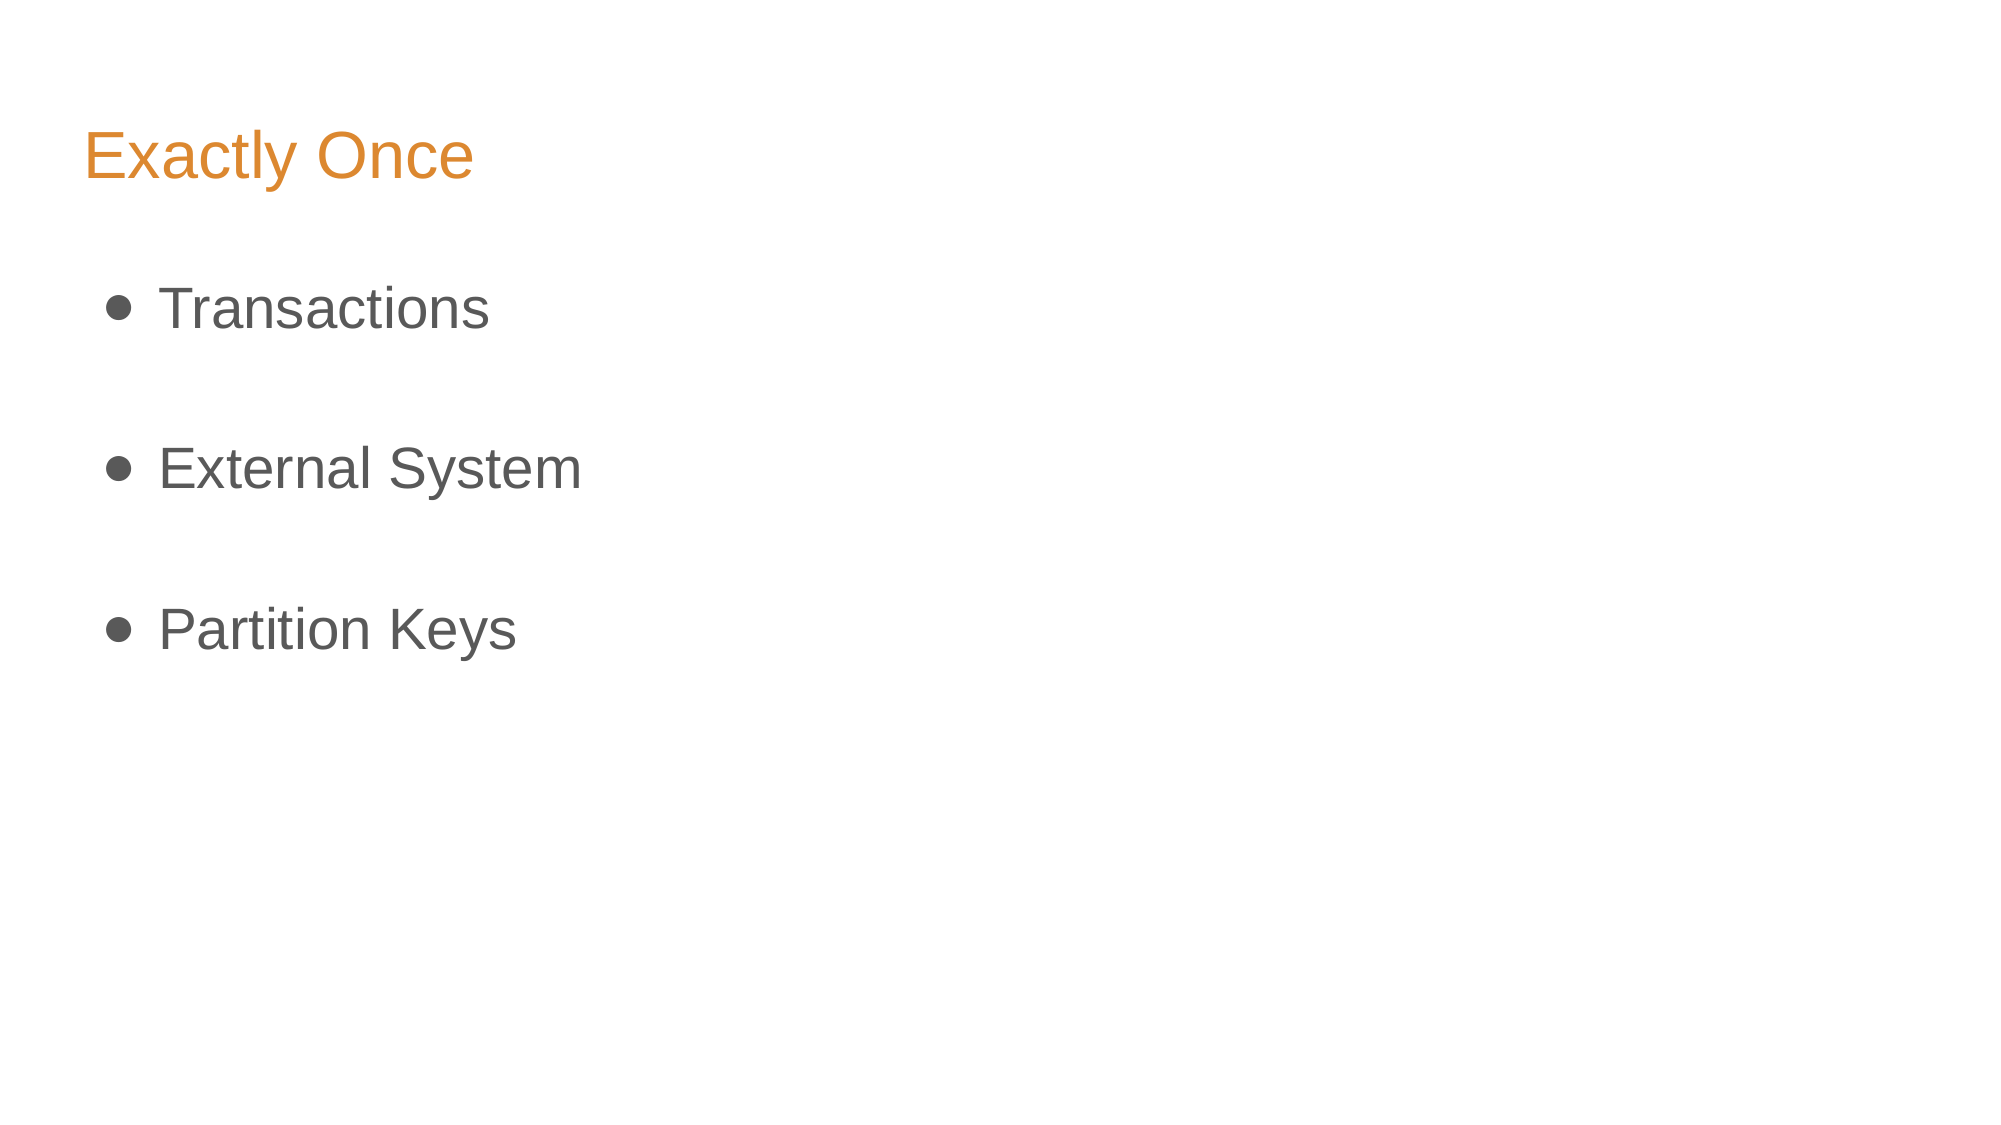

# Exactly Once
Transactions

External System

Partition Keys